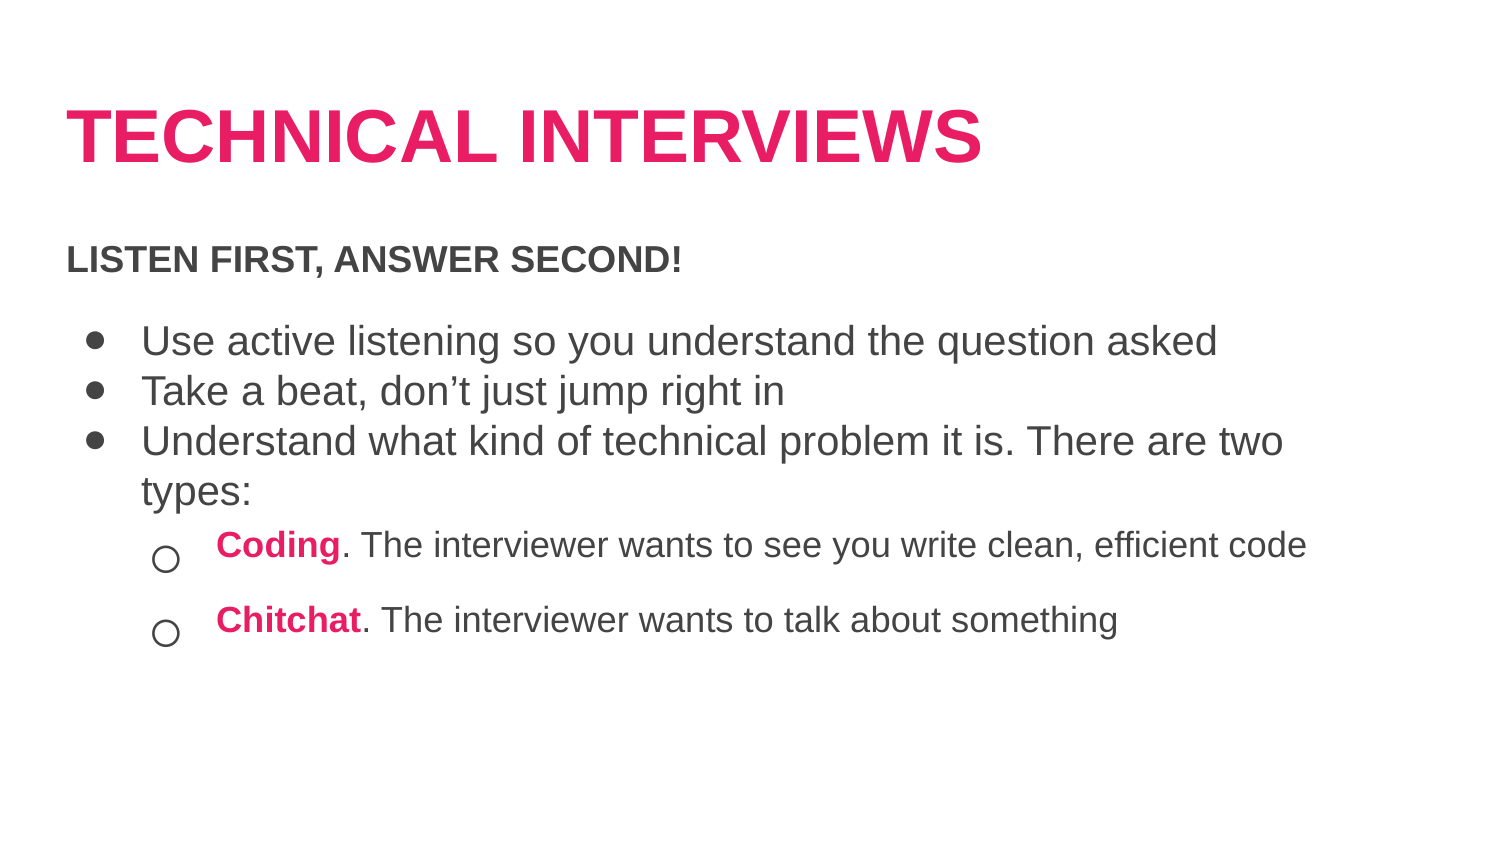

# TECHNICAL INTERVIEWS
LISTEN FIRST, ANSWER SECOND!
Use active listening so you understand the question asked
Take a beat, don’t just jump right in
Understand what kind of technical problem it is. There are two types:
Coding. The interviewer wants to see you write clean, efficient code
Chitchat. The interviewer wants to talk about something